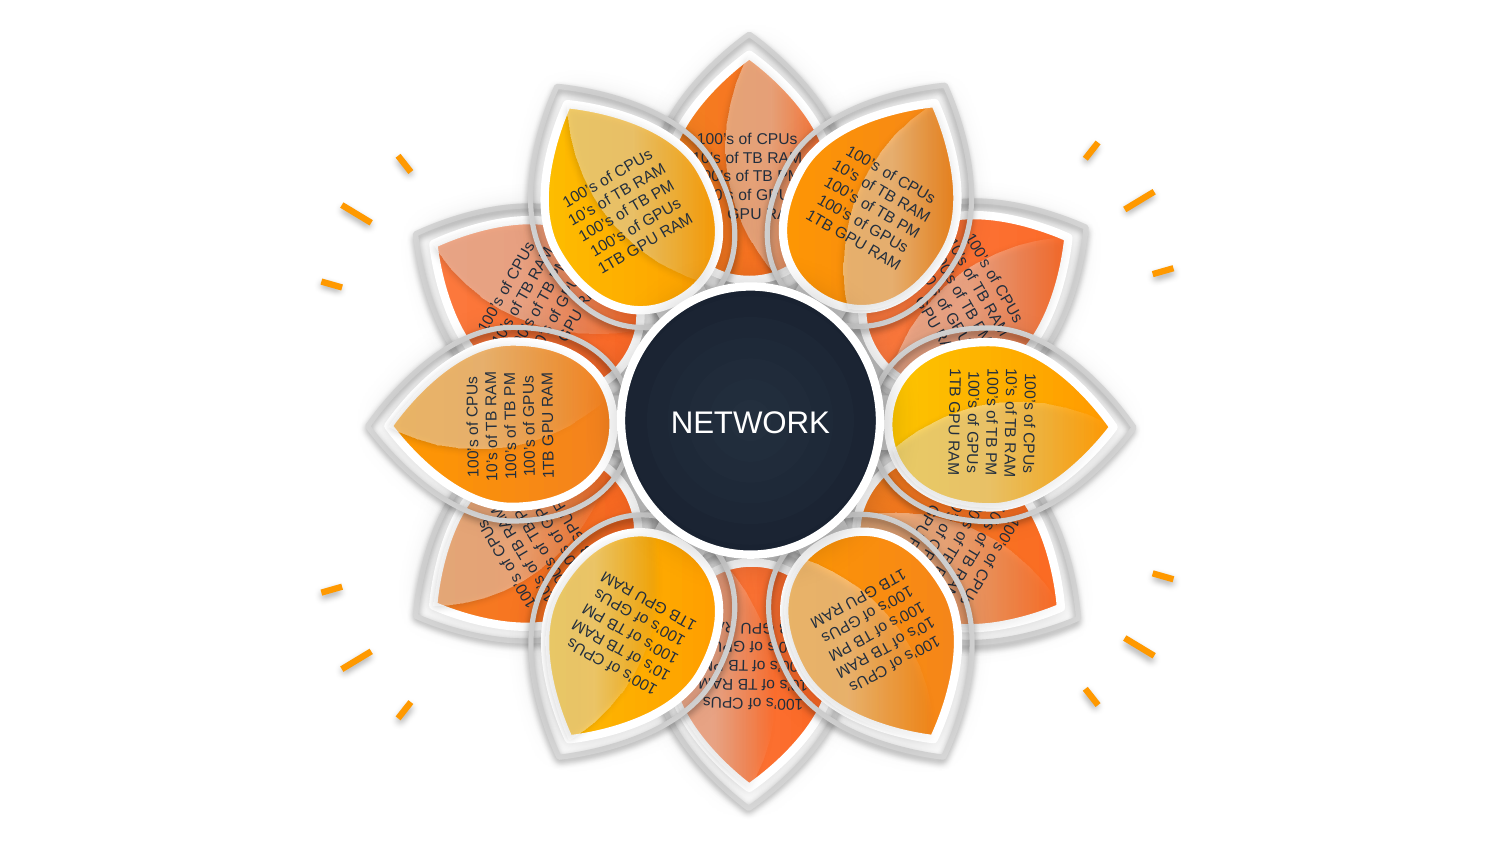

100’s of CPUs
10’s of TB RAM
100’s of TB PM
100’s of GPUs
1TB GPU RAM
400
Gbit

100’s of CPUs
10’s of TB RAM
100’s of TB PM
100’s of GPUs
1TB GPU RAM
400
Gbit

100’s of CPUs
10’s of TB RAM
100’s of TB PM
100’s of GPUs
1TB GPU RAM
400
Gbit
Petabyte scale
architecture
replicates data
SIX WAYS
for resilience

100’s of CPUs
10’s of TB RAM
100’s of TB PM
100’s of GPUs
1TB GPU RAM
400
Gbit

100’s of CPUs
10’s of TB RAM
100’s of TB PM
100’s of GPUs
1TB GPU RAM
400
Gbit
NETWORK

100’s of CPUs
10’s of TB RAM
100’s of TB PM
100’s of GPUs
1TB GPU RAM
400
Gbit

100’s of CPUs
10’s of TB RAM
100’s of TB PM
100’s of GPUs
1TB GPU RAM
400
Gbit

100’s of CPUs
10’s of TB RAM
100’s of TB PM
100’s of GPUs
1TB GPU RAM
400
Gbit

100’s of CPUs
10’s of TB RAM
100’s of TB PM
100’s of GPUs
1TB GPU RAM
400
Gbit

100’s of CPUs
10’s of TB RAM
100’s of TB PM
100’s of GPUs
1TB GPU RAM
400
Gbit

100’s of CPUs
10’s of TB RAM
100’s of TB PM
100’s of GPUs
1TB GPU RAM
400
Gbit

100’s of CPUs
10’s of TB RAM
100’s of TB PM
100’s of GPUs
1TB GPU RAM
400
Gbit
Across zones
for resilience